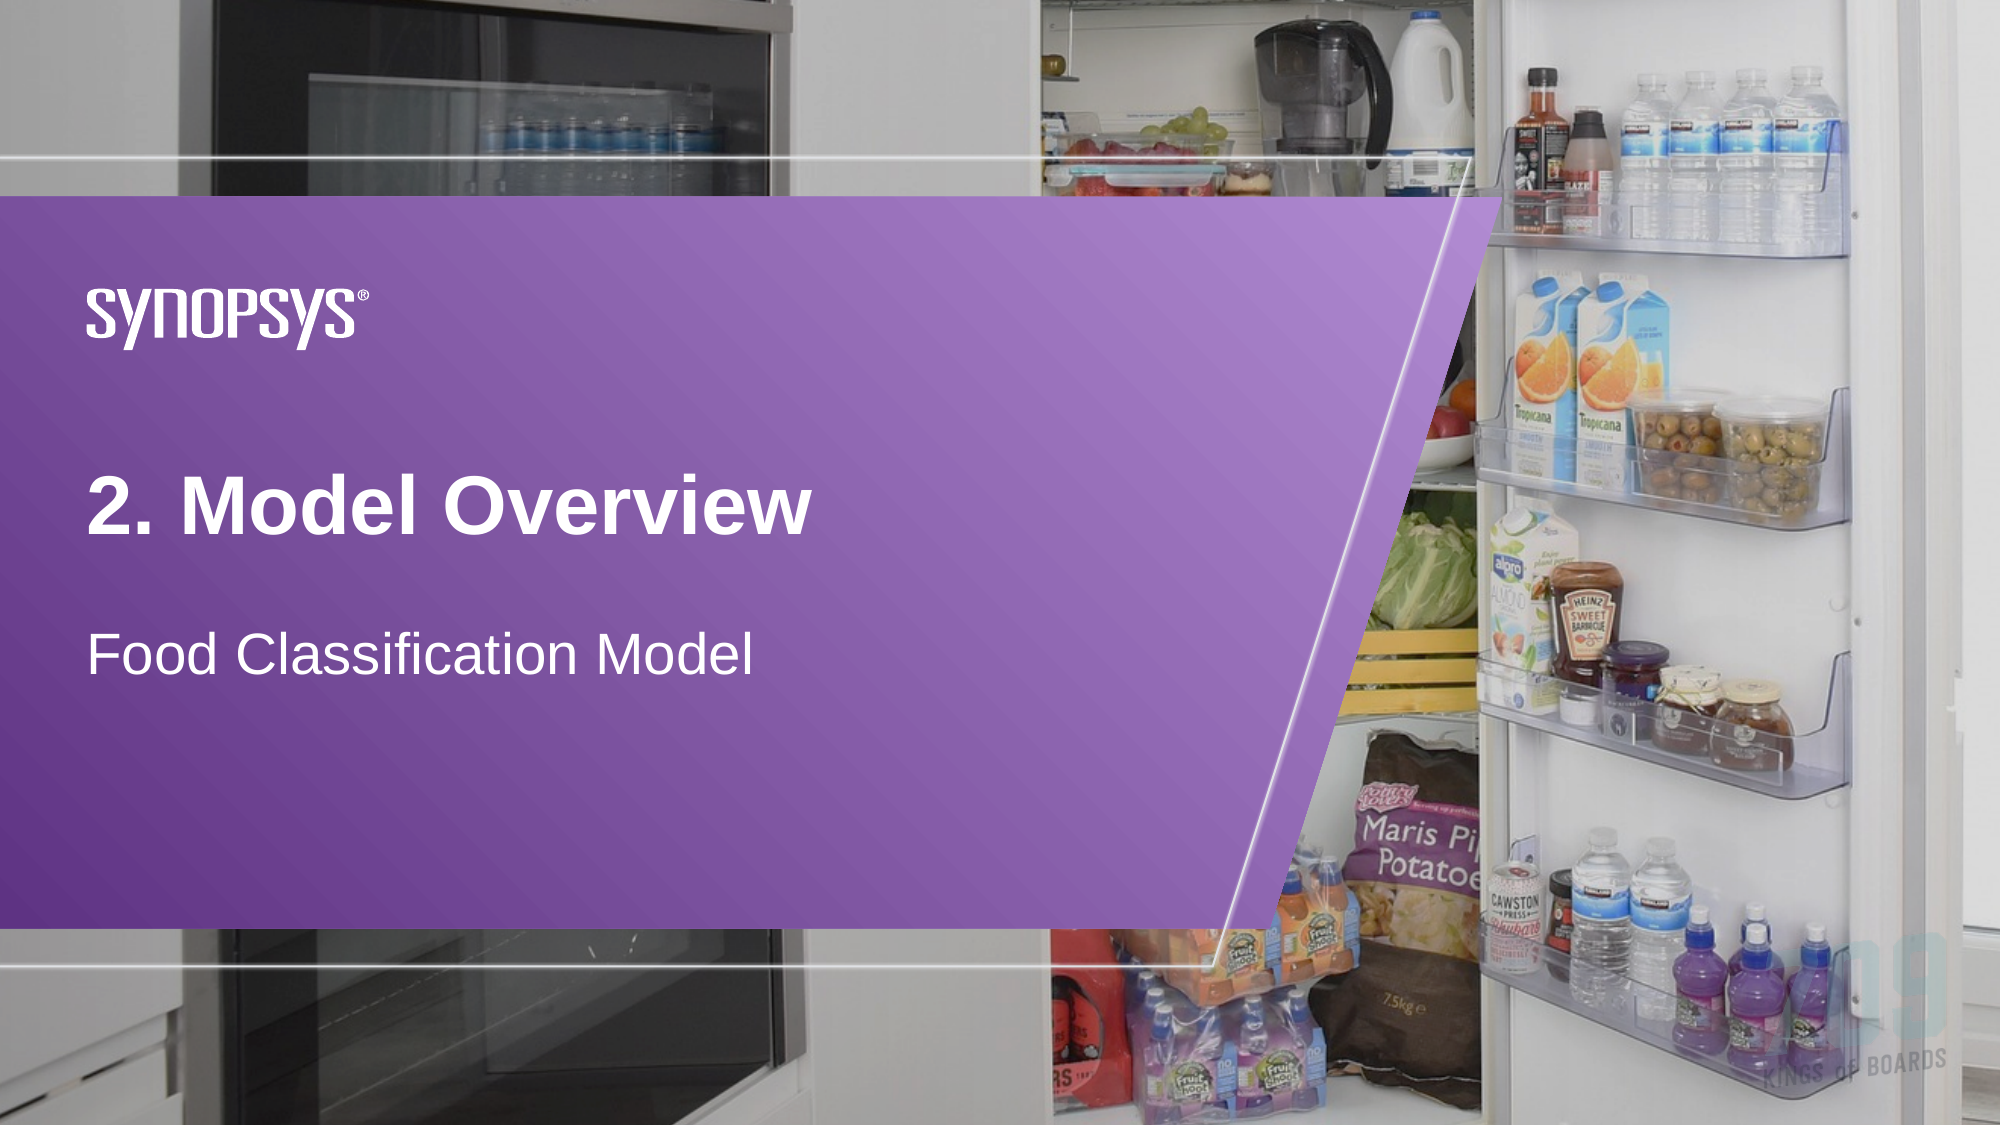

# 2. Model Overview
Food Classification Model